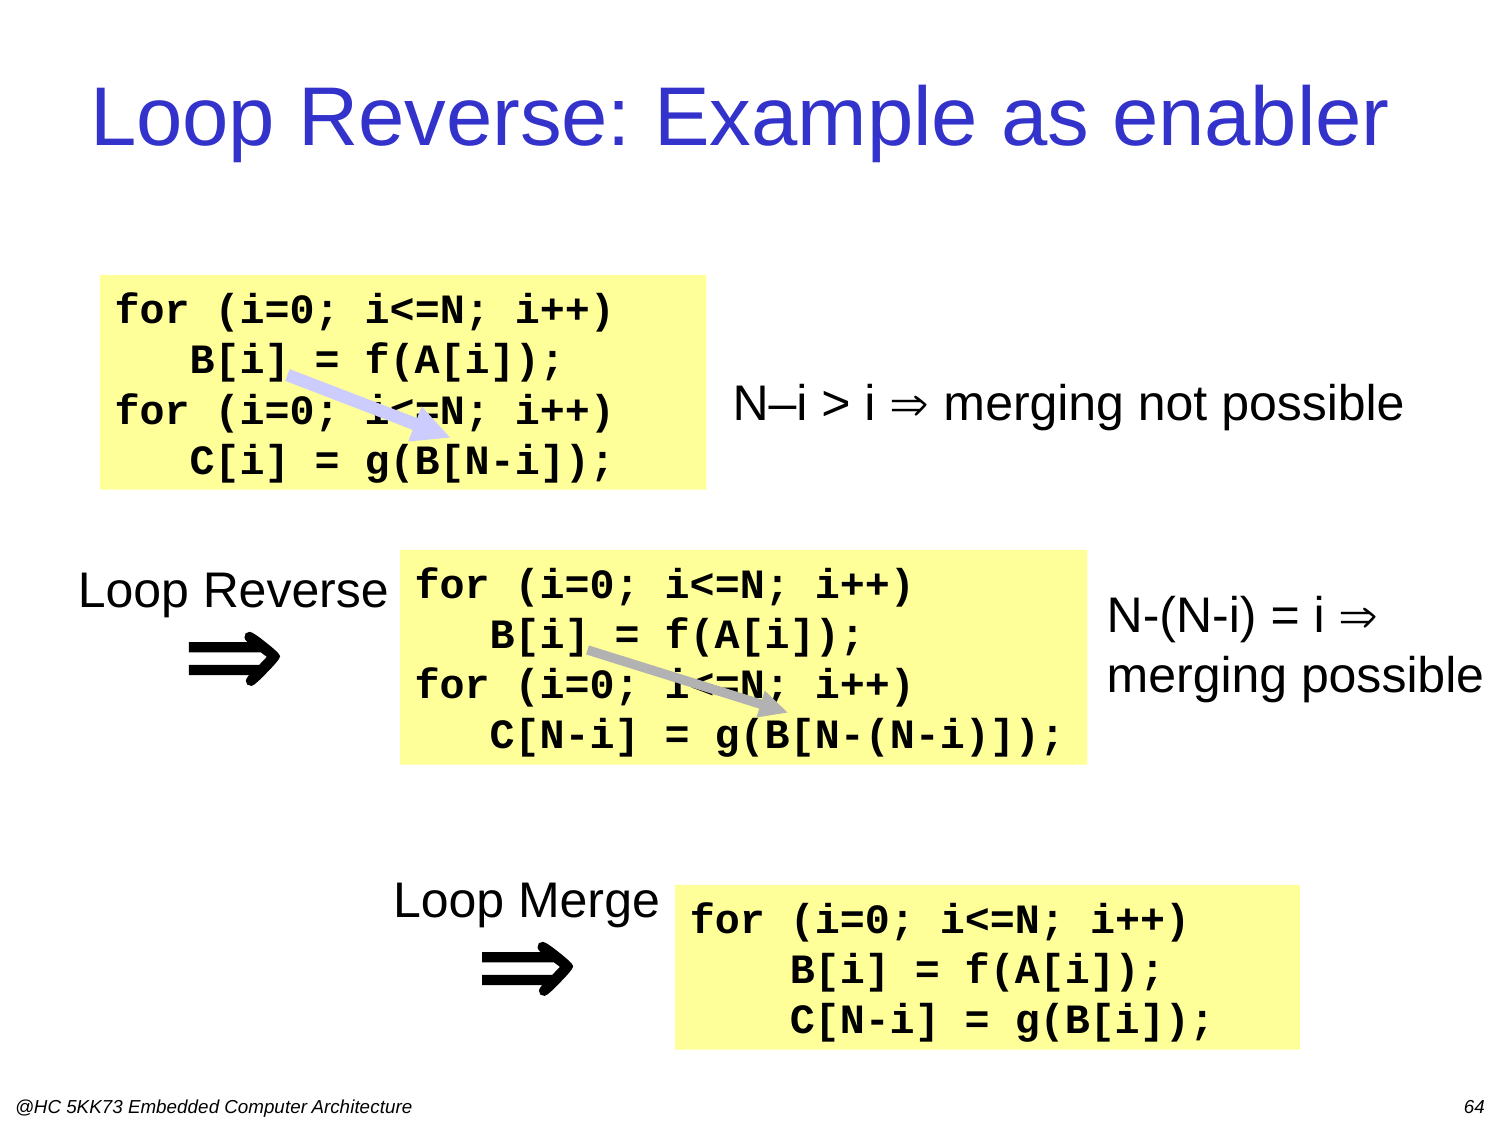

# Loop Reverse: Example as enabler
for (i=0; i<=N; i++)
   B[i] = f(A[i]);
for (i=0; i<=N; i++)
   C[i] = g(B[N-i]);
N–i > i ⇒ merging not possible

Loop Reverse
for (i=0; i<=N; i++)
   B[i] = f(A[i]);
for (i=0; i<=N; i++)
   C[N-i] = g(B[N-(N-i)]);
⇒
N-(N-i) = i ⇒
merging possible

Loop Merge
⇒
for (i=0; i<=N; i++)
    B[i] = f(A[i]);
    C[N-i] = g(B[i]);
@HC 5KK73 Embedded Computer Architecture
64